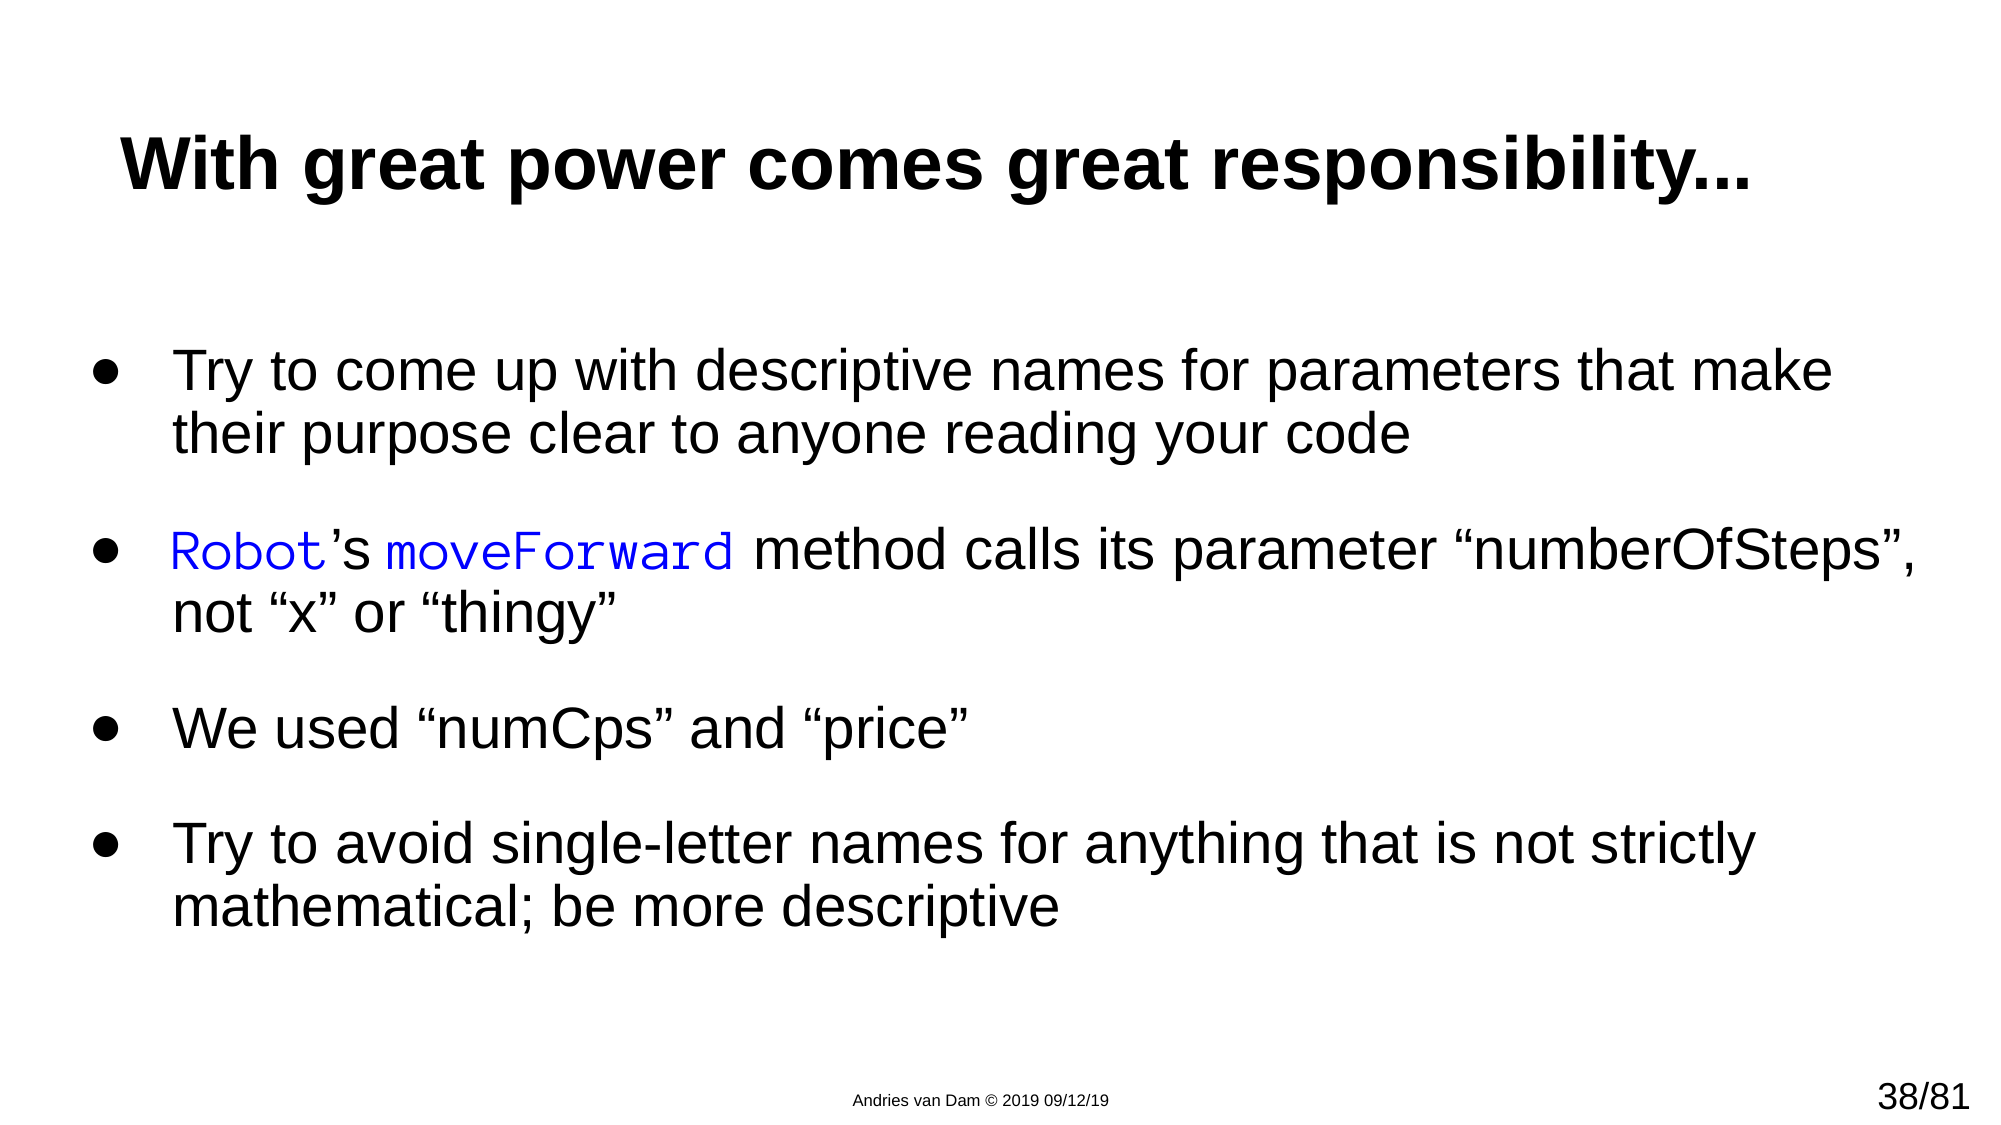

# With great power comes great responsibility...
Try to come up with descriptive names for parameters that make their purpose clear to anyone reading your code
Robot’s moveForward method calls its parameter “numberOfSteps”, not “x” or “thingy”
We used “numCps” and “price”
Try to avoid single-letter names for anything that is not strictly mathematical; be more descriptive